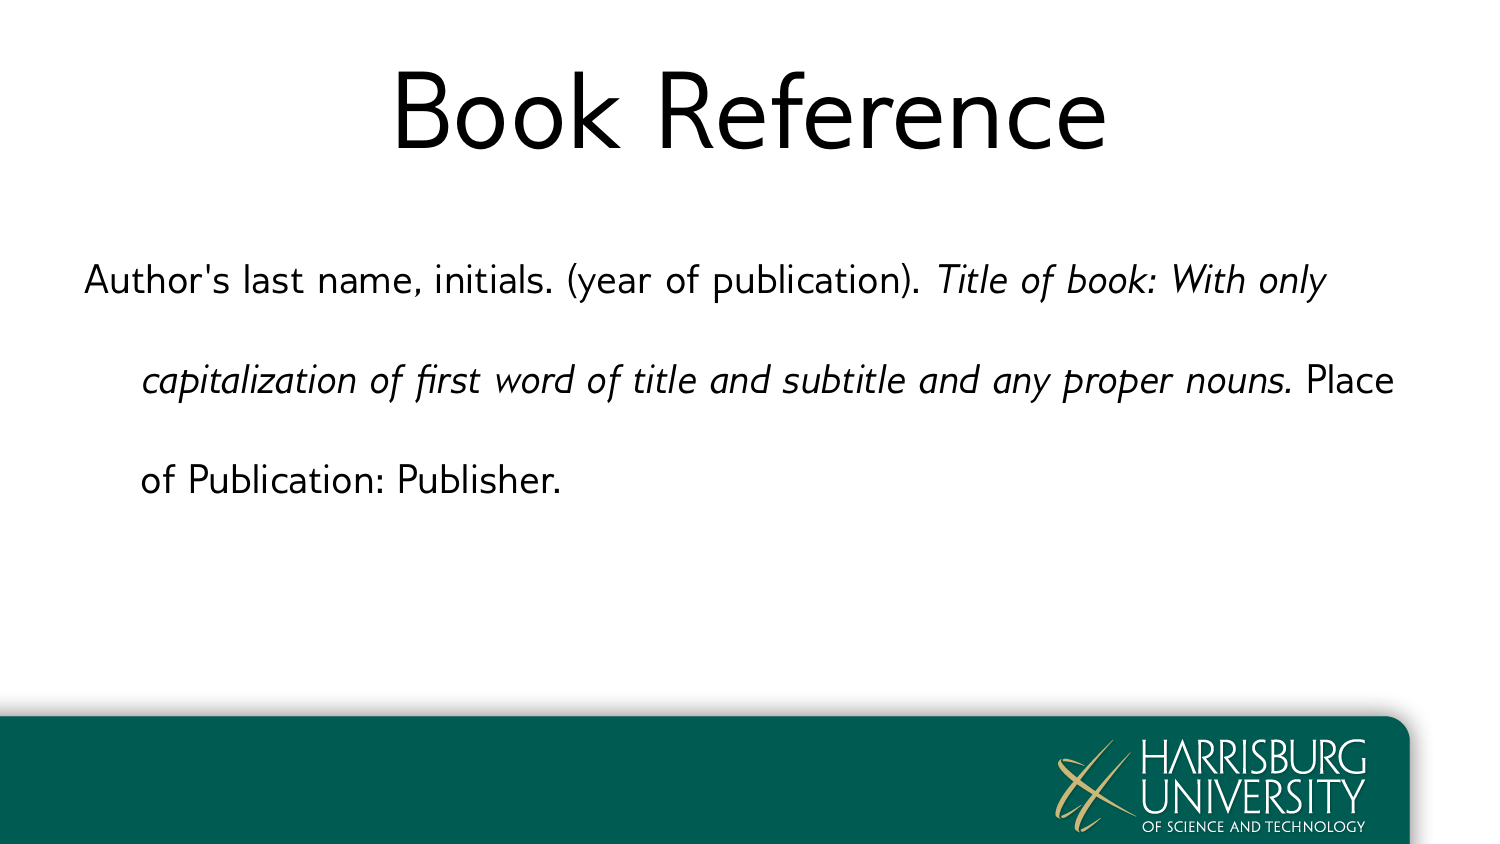

# Book Reference
Author's last name, initials. (year of publication). Title of book: With only capitalization of first word of title and subtitle and any proper nouns. Place of Publication: Publisher.